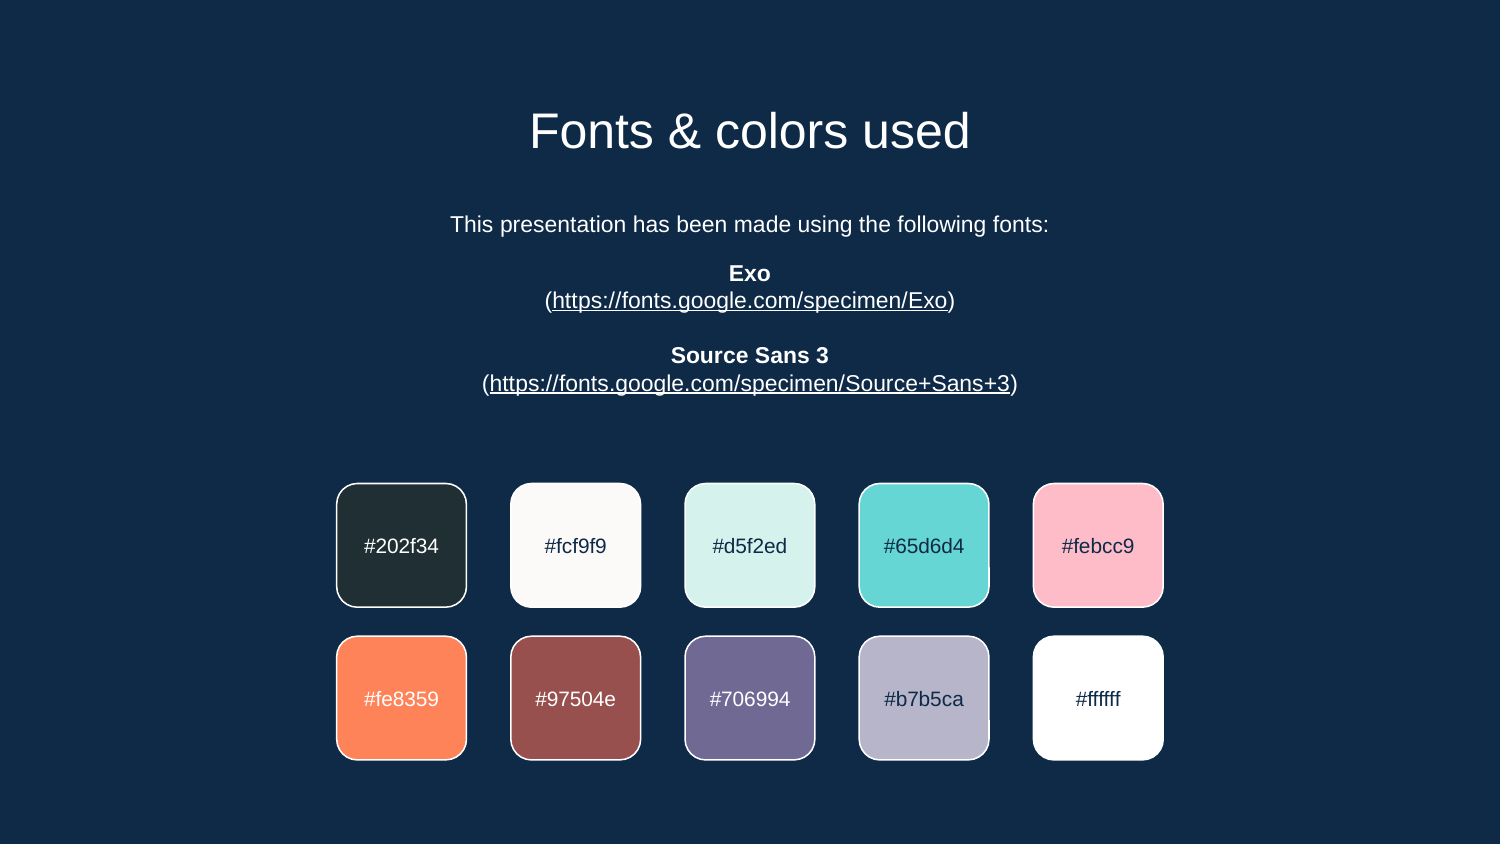

# Fonts & colors used
This presentation has been made using the following fonts:
Exo
(https://fonts.google.com/specimen/Exo)

Source Sans 3
(https://fonts.google.com/specimen/Source+Sans+3)

#202f34
#fcf9f9
#d5f2ed
#65d6d4
#febcc9

#fe8359
#97504e
#706994
#b7b5ca
#ffffff